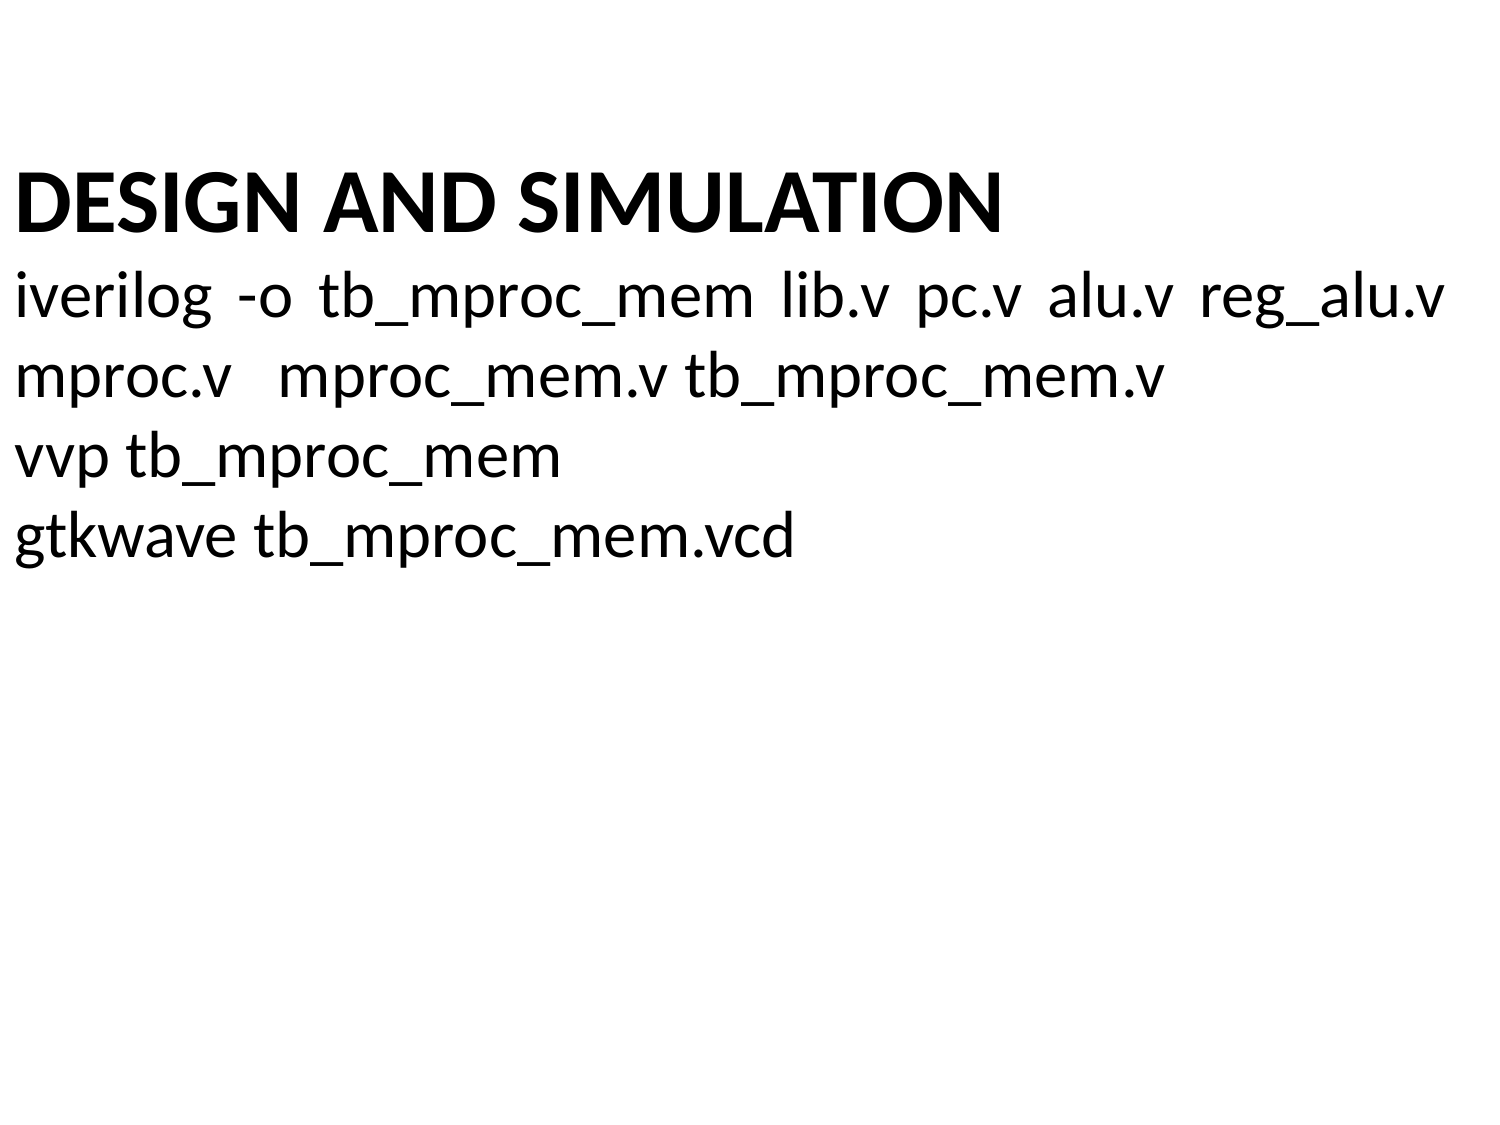

DESIGN AND SIMULATION
iverilog -o tb_mproc_mem lib.v pc.v alu.v reg_alu.v mproc.v   mproc_mem.v tb_mproc_mem.v
vvp tb_mproc_mem
gtkwave tb_mproc_mem.vcd